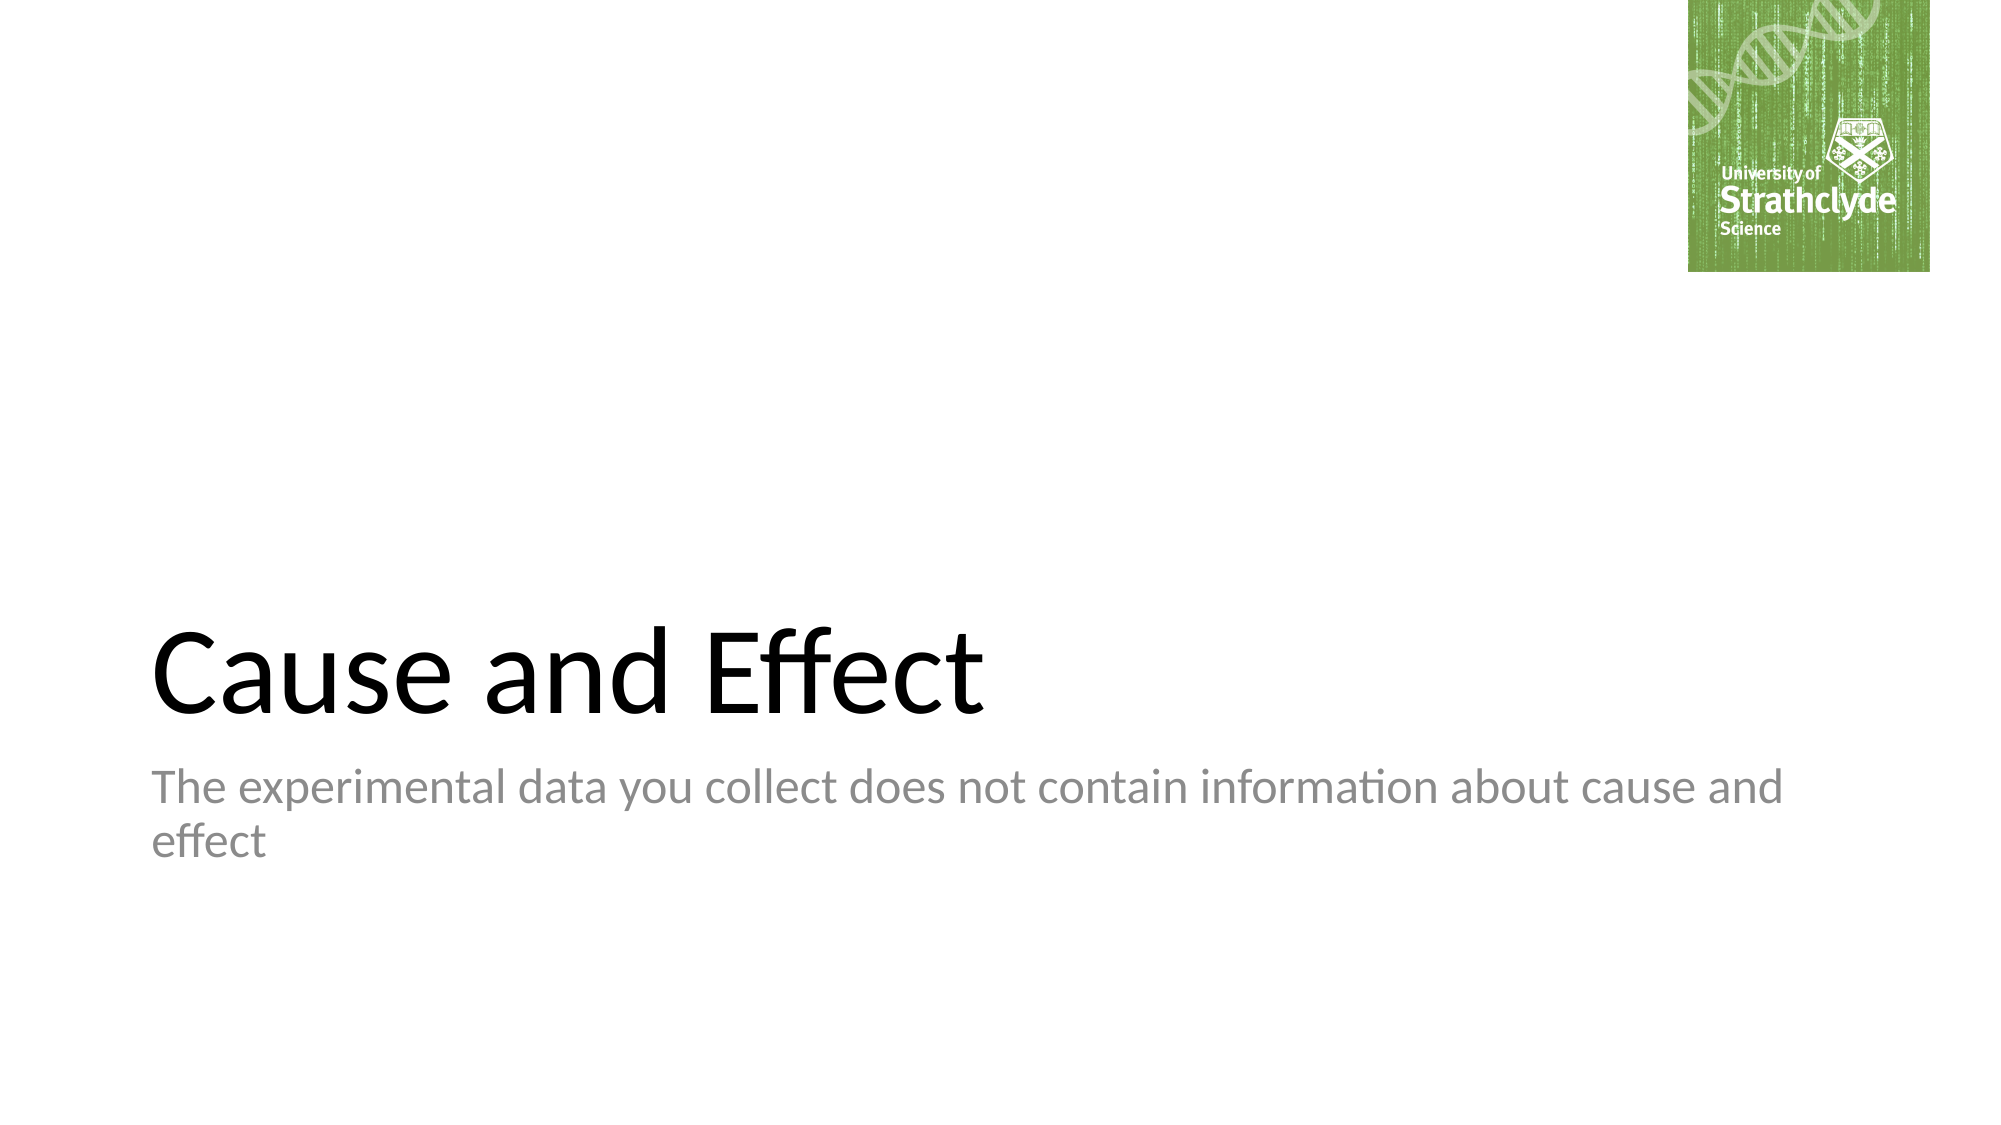

# Cause and Effect
The experimental data you collect does not contain information about cause and effect